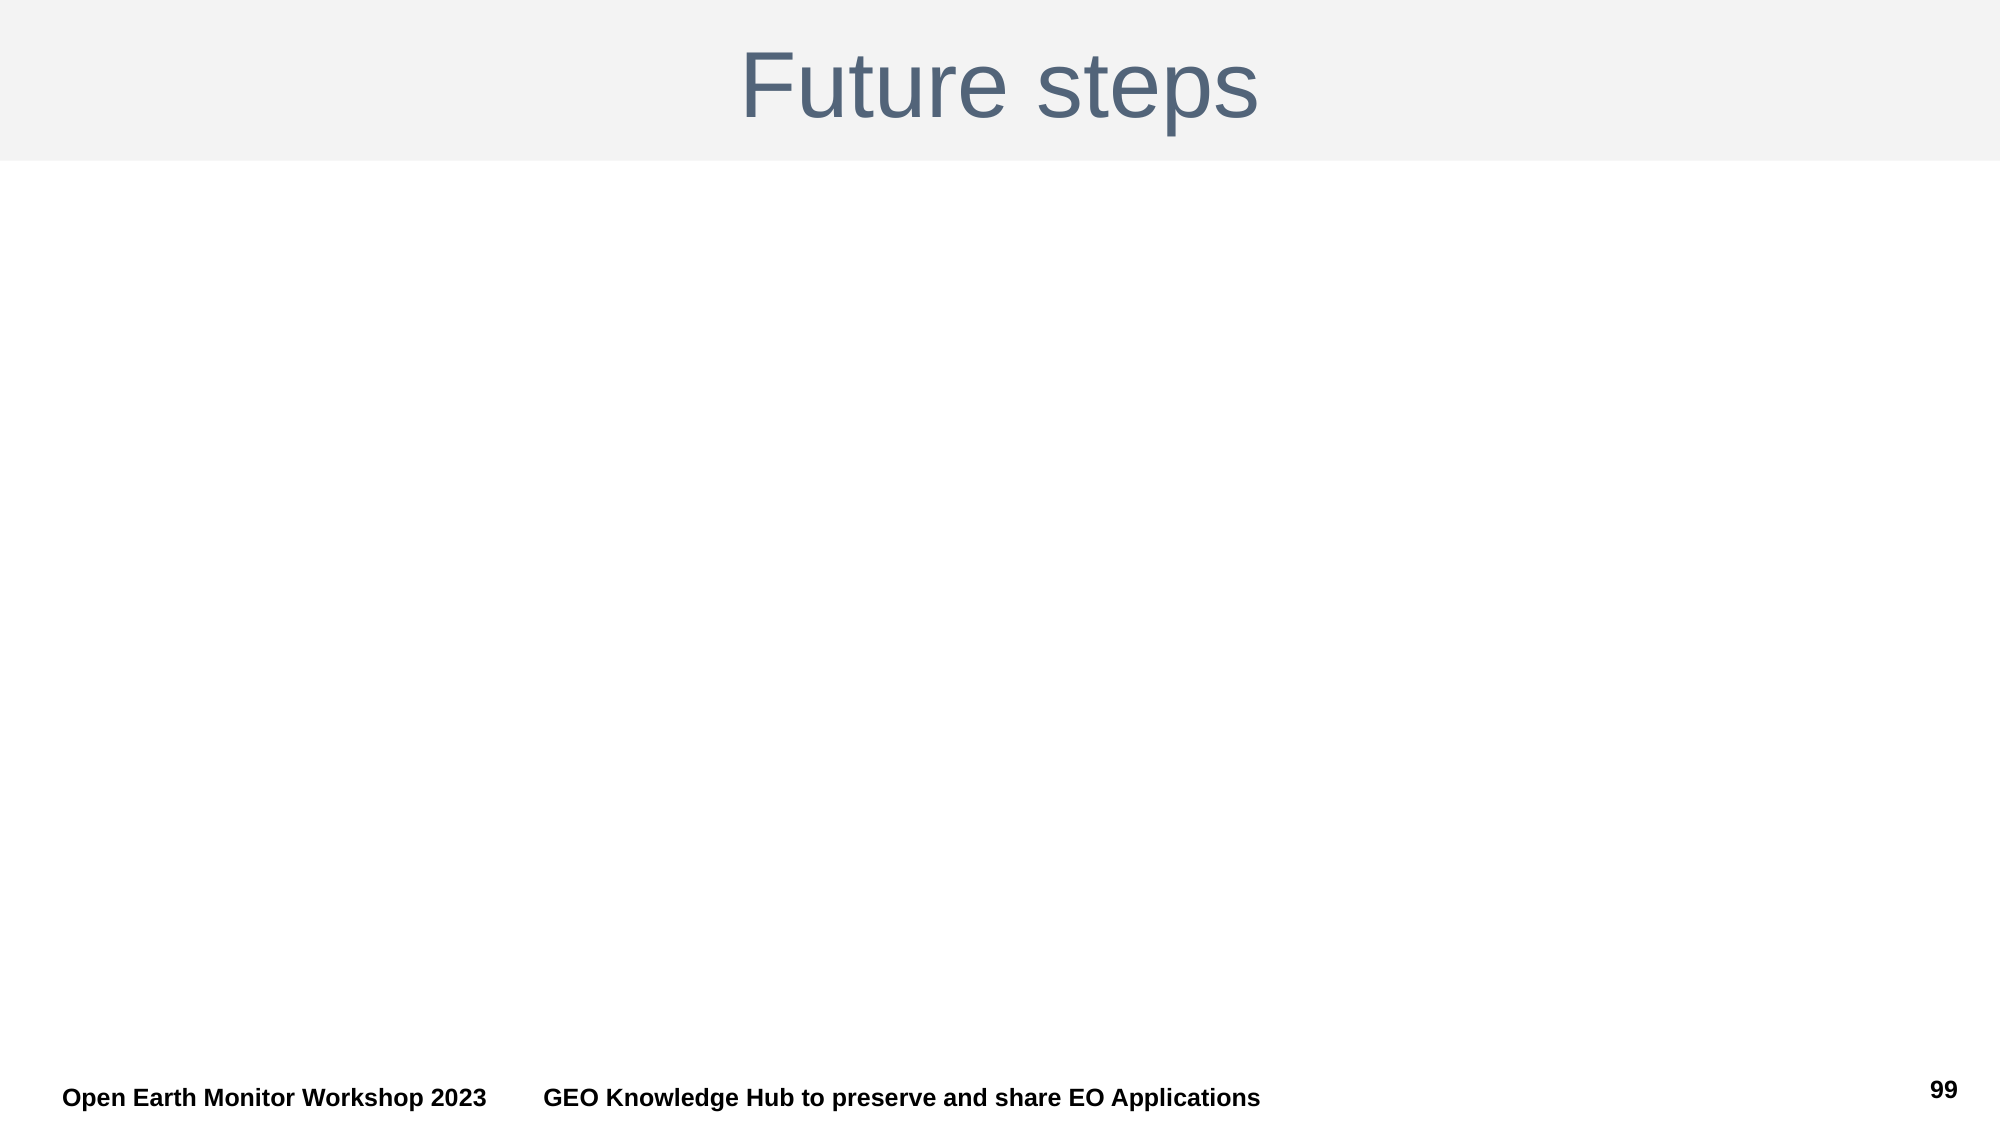

Future steps
#
06/16/2023
99
Open Earth Monitor Workshop 2023
GEO Knowledge Hub to preserve and share EO Applications